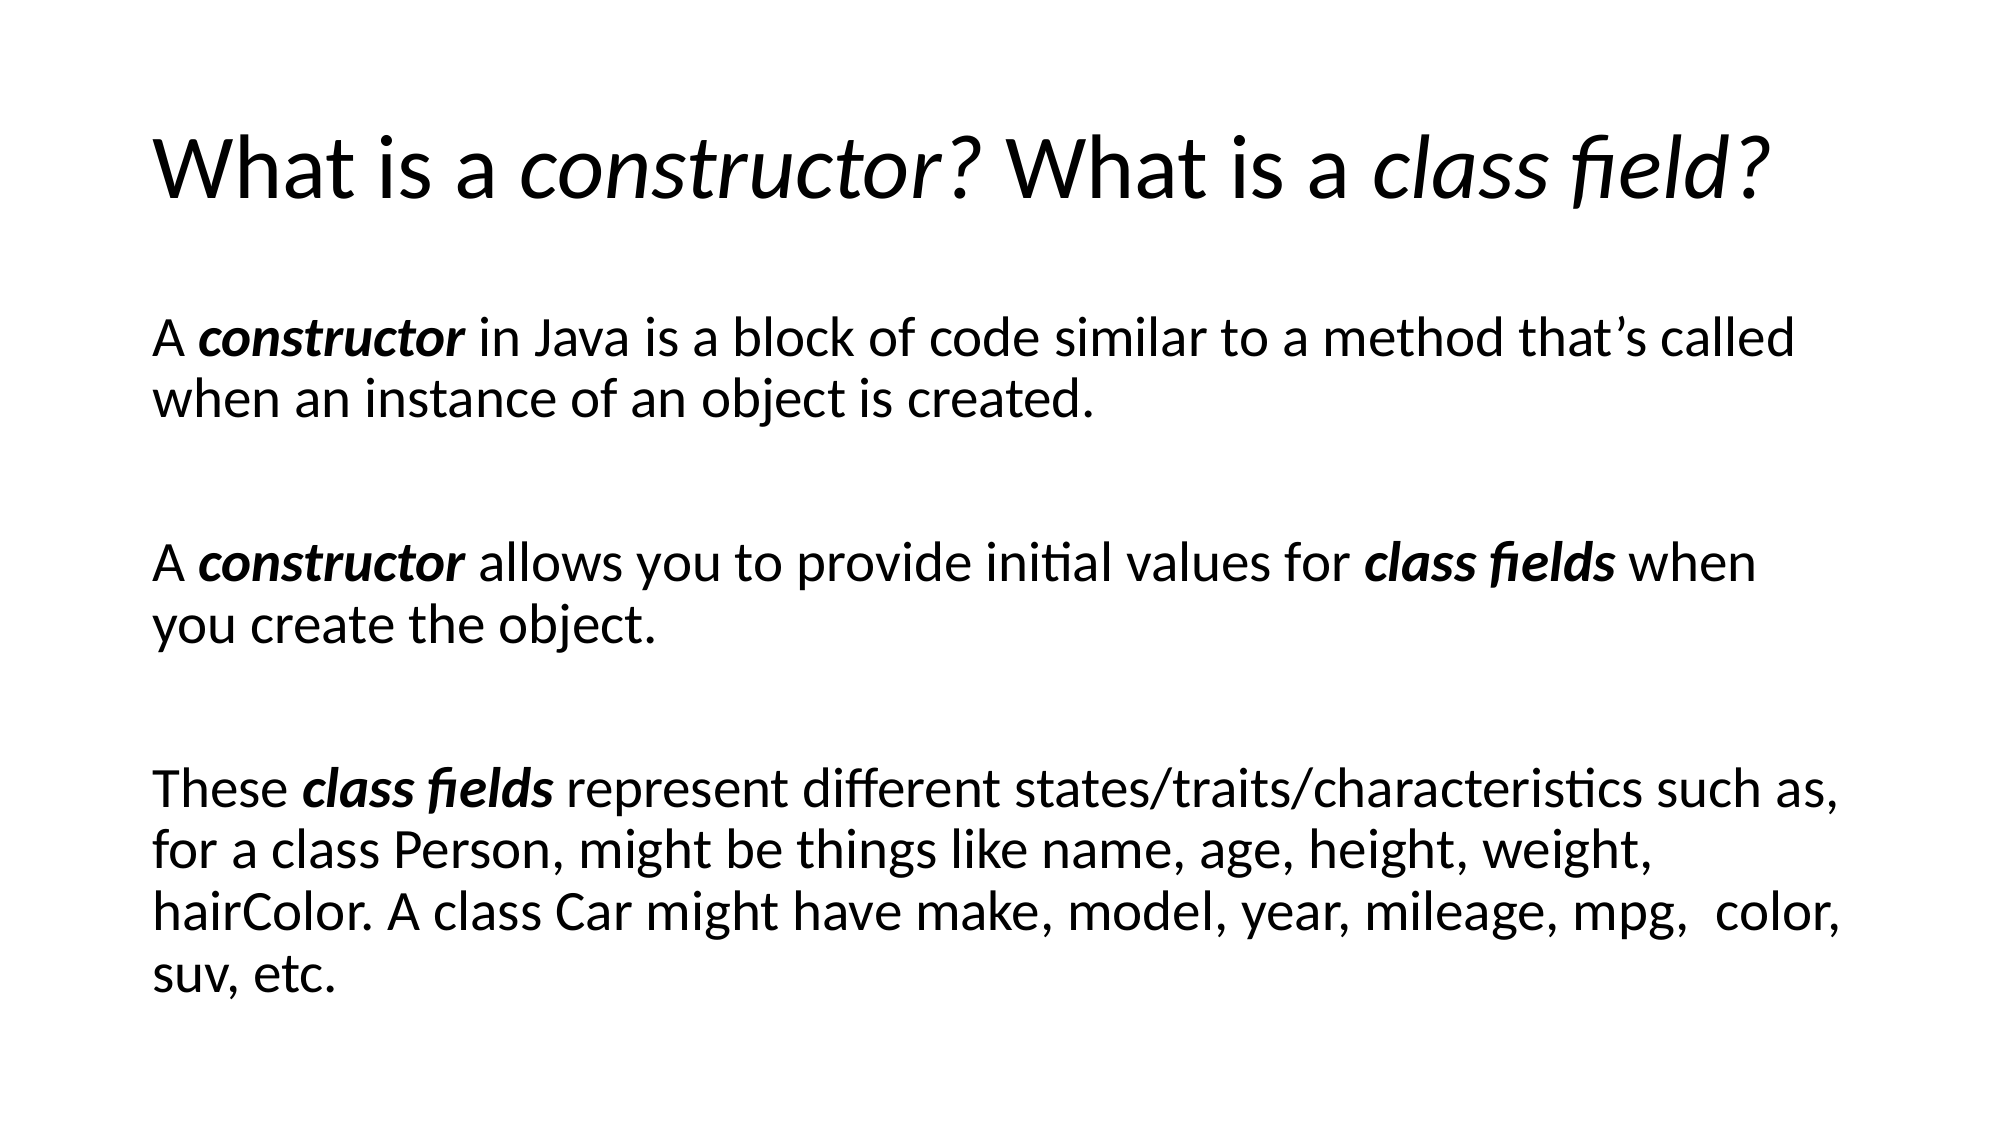

# What is a constructor? What is a class field?
A constructor in Java is a block of code similar to a method that’s called when an instance of an object is created.

A constructor allows you to provide initial values for class fields when you create the object.

These class fields represent different states/traits/characteristics such as, for a class Person, might be things like name, age, height, weight, hairColor. A class Car might have make, model, year, mileage, mpg,  color, suv, etc.